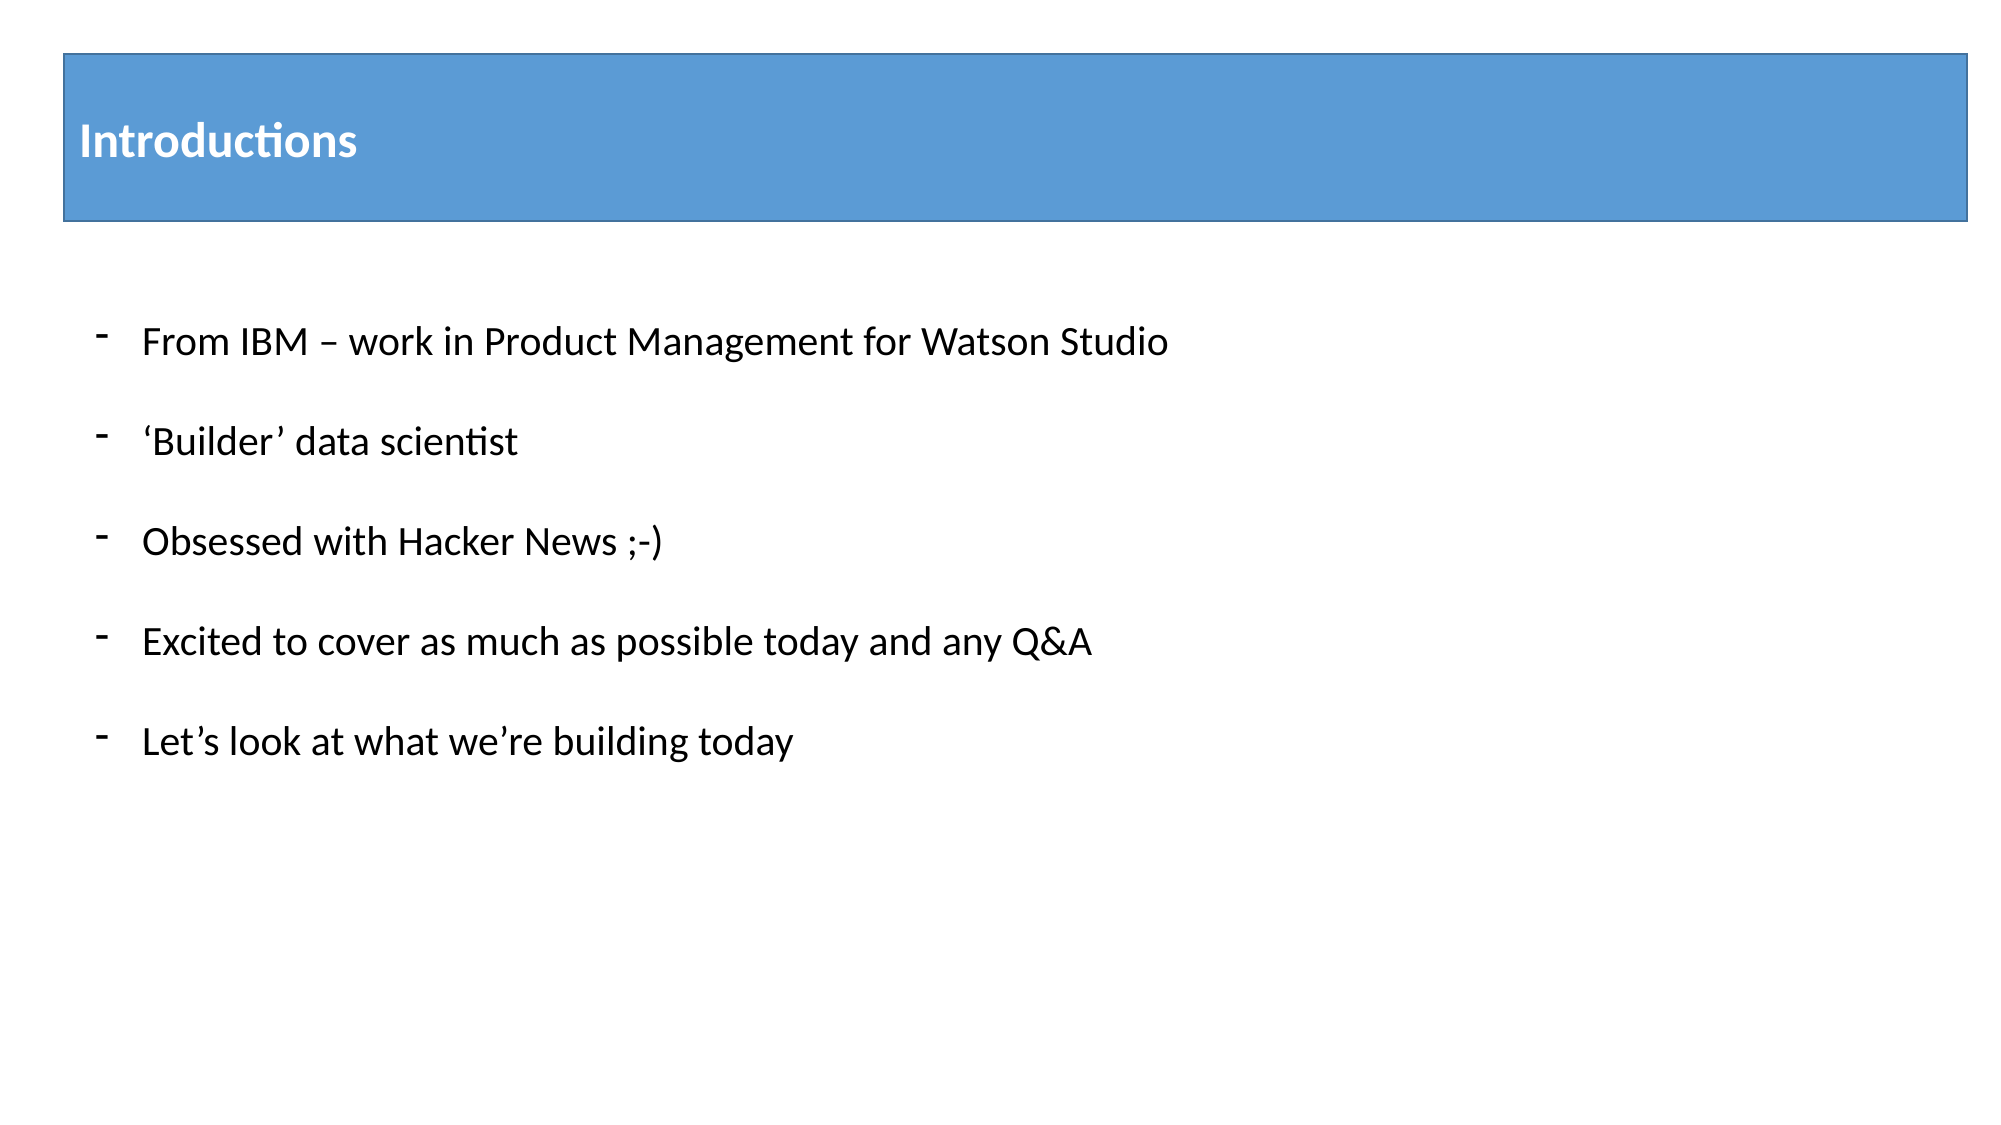

Introductions
From IBM – work in Product Management for Watson Studio

‘Builder’ data scientist

Obsessed with Hacker News ;-)

Excited to cover as much as possible today and any Q&A

Let’s look at what we’re building today